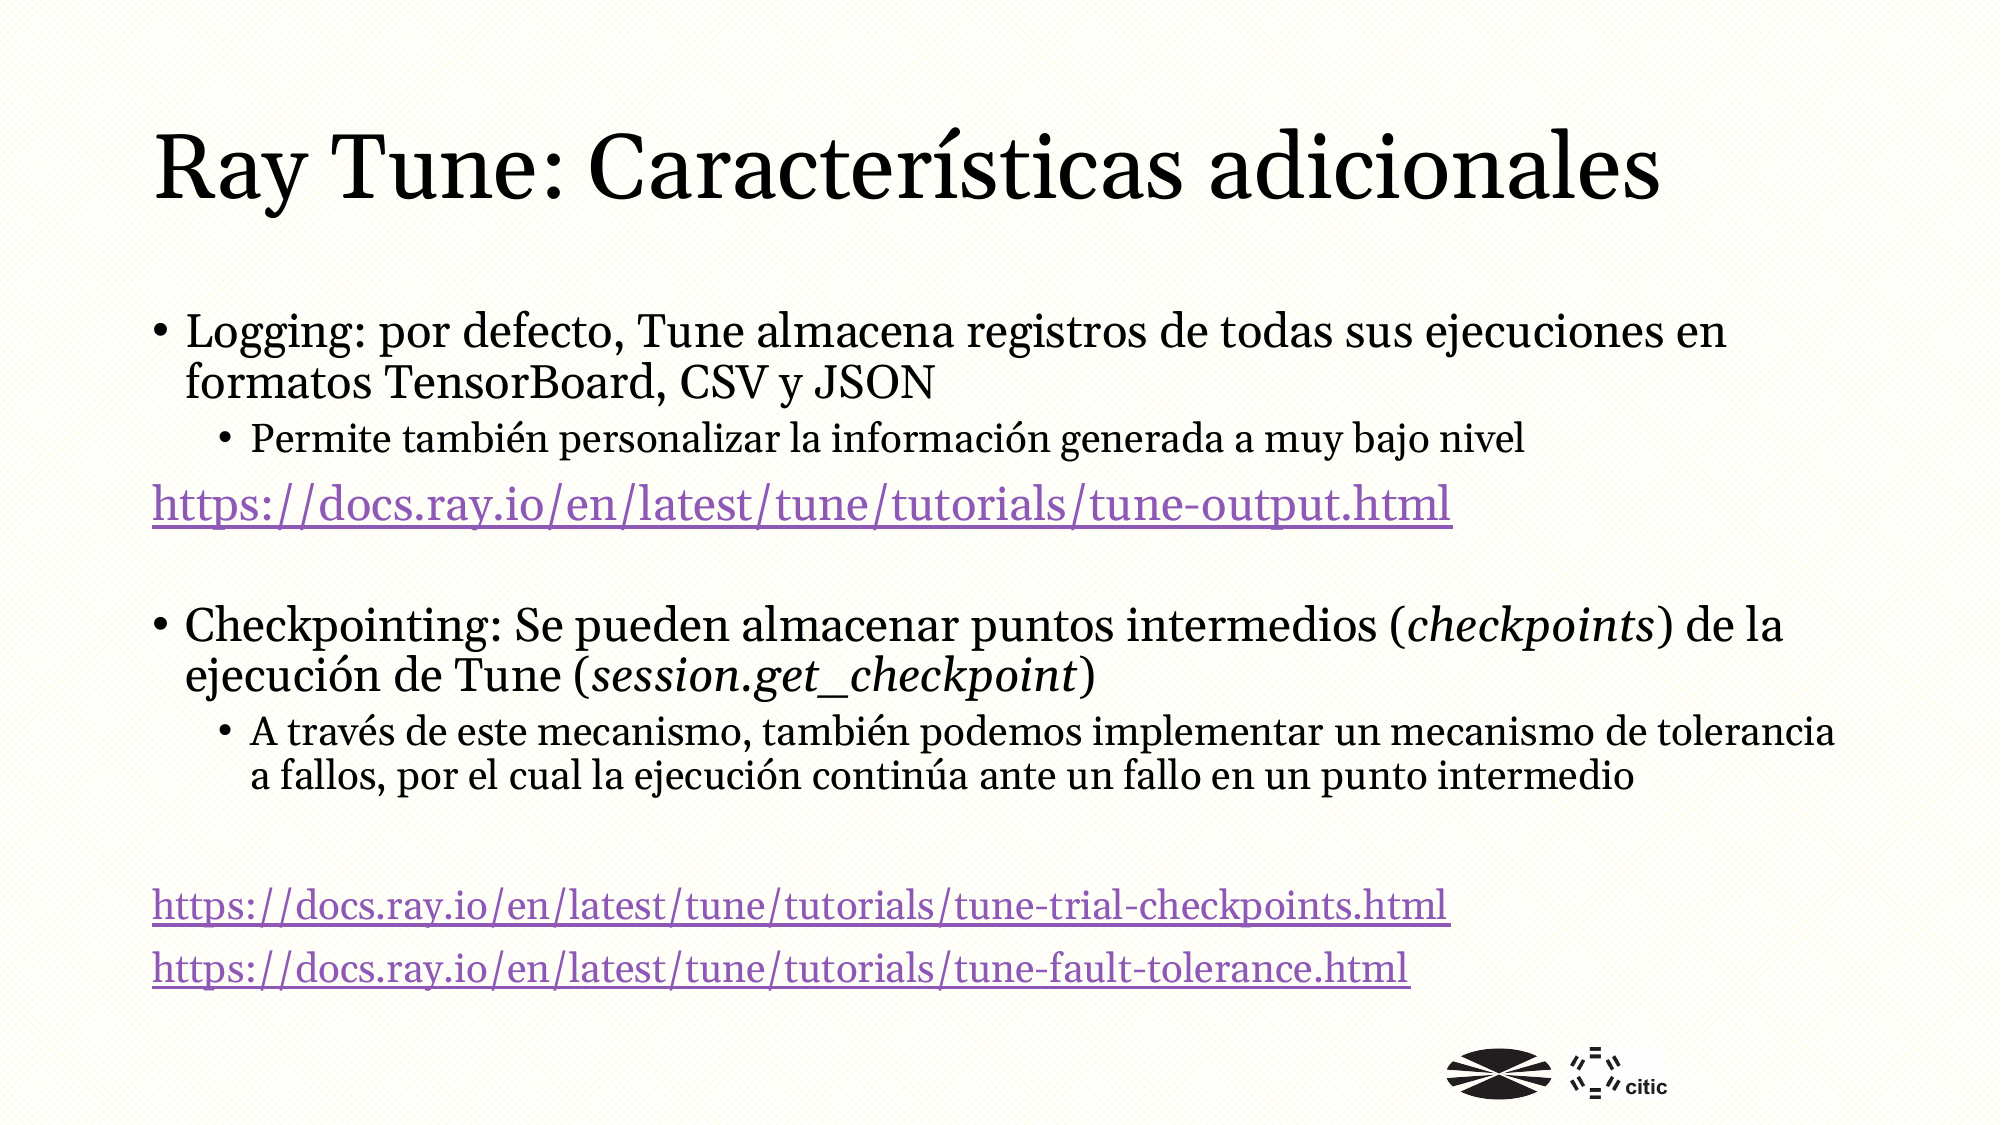

# Ray Tune: Características adicionales
Logging: por defecto, Tune almacena registros de todas sus ejecuciones en formatos TensorBoard, CSV y JSON
Permite también personalizar la información generada a muy bajo nivel
https://docs.ray.io/en/latest/tune/tutorials/tune-output.html

Checkpointing: Se pueden almacenar puntos intermedios (checkpoints) de la ejecución de Tune (session.get_checkpoint)
A través de este mecanismo, también podemos implementar un mecanismo de tolerancia a fallos, por el cual la ejecución continúa ante un fallo en un punto intermedio

https://docs.ray.io/en/latest/tune/tutorials/tune-trial-checkpoints.html
https://docs.ray.io/en/latest/tune/tutorials/tune-fault-tolerance.html